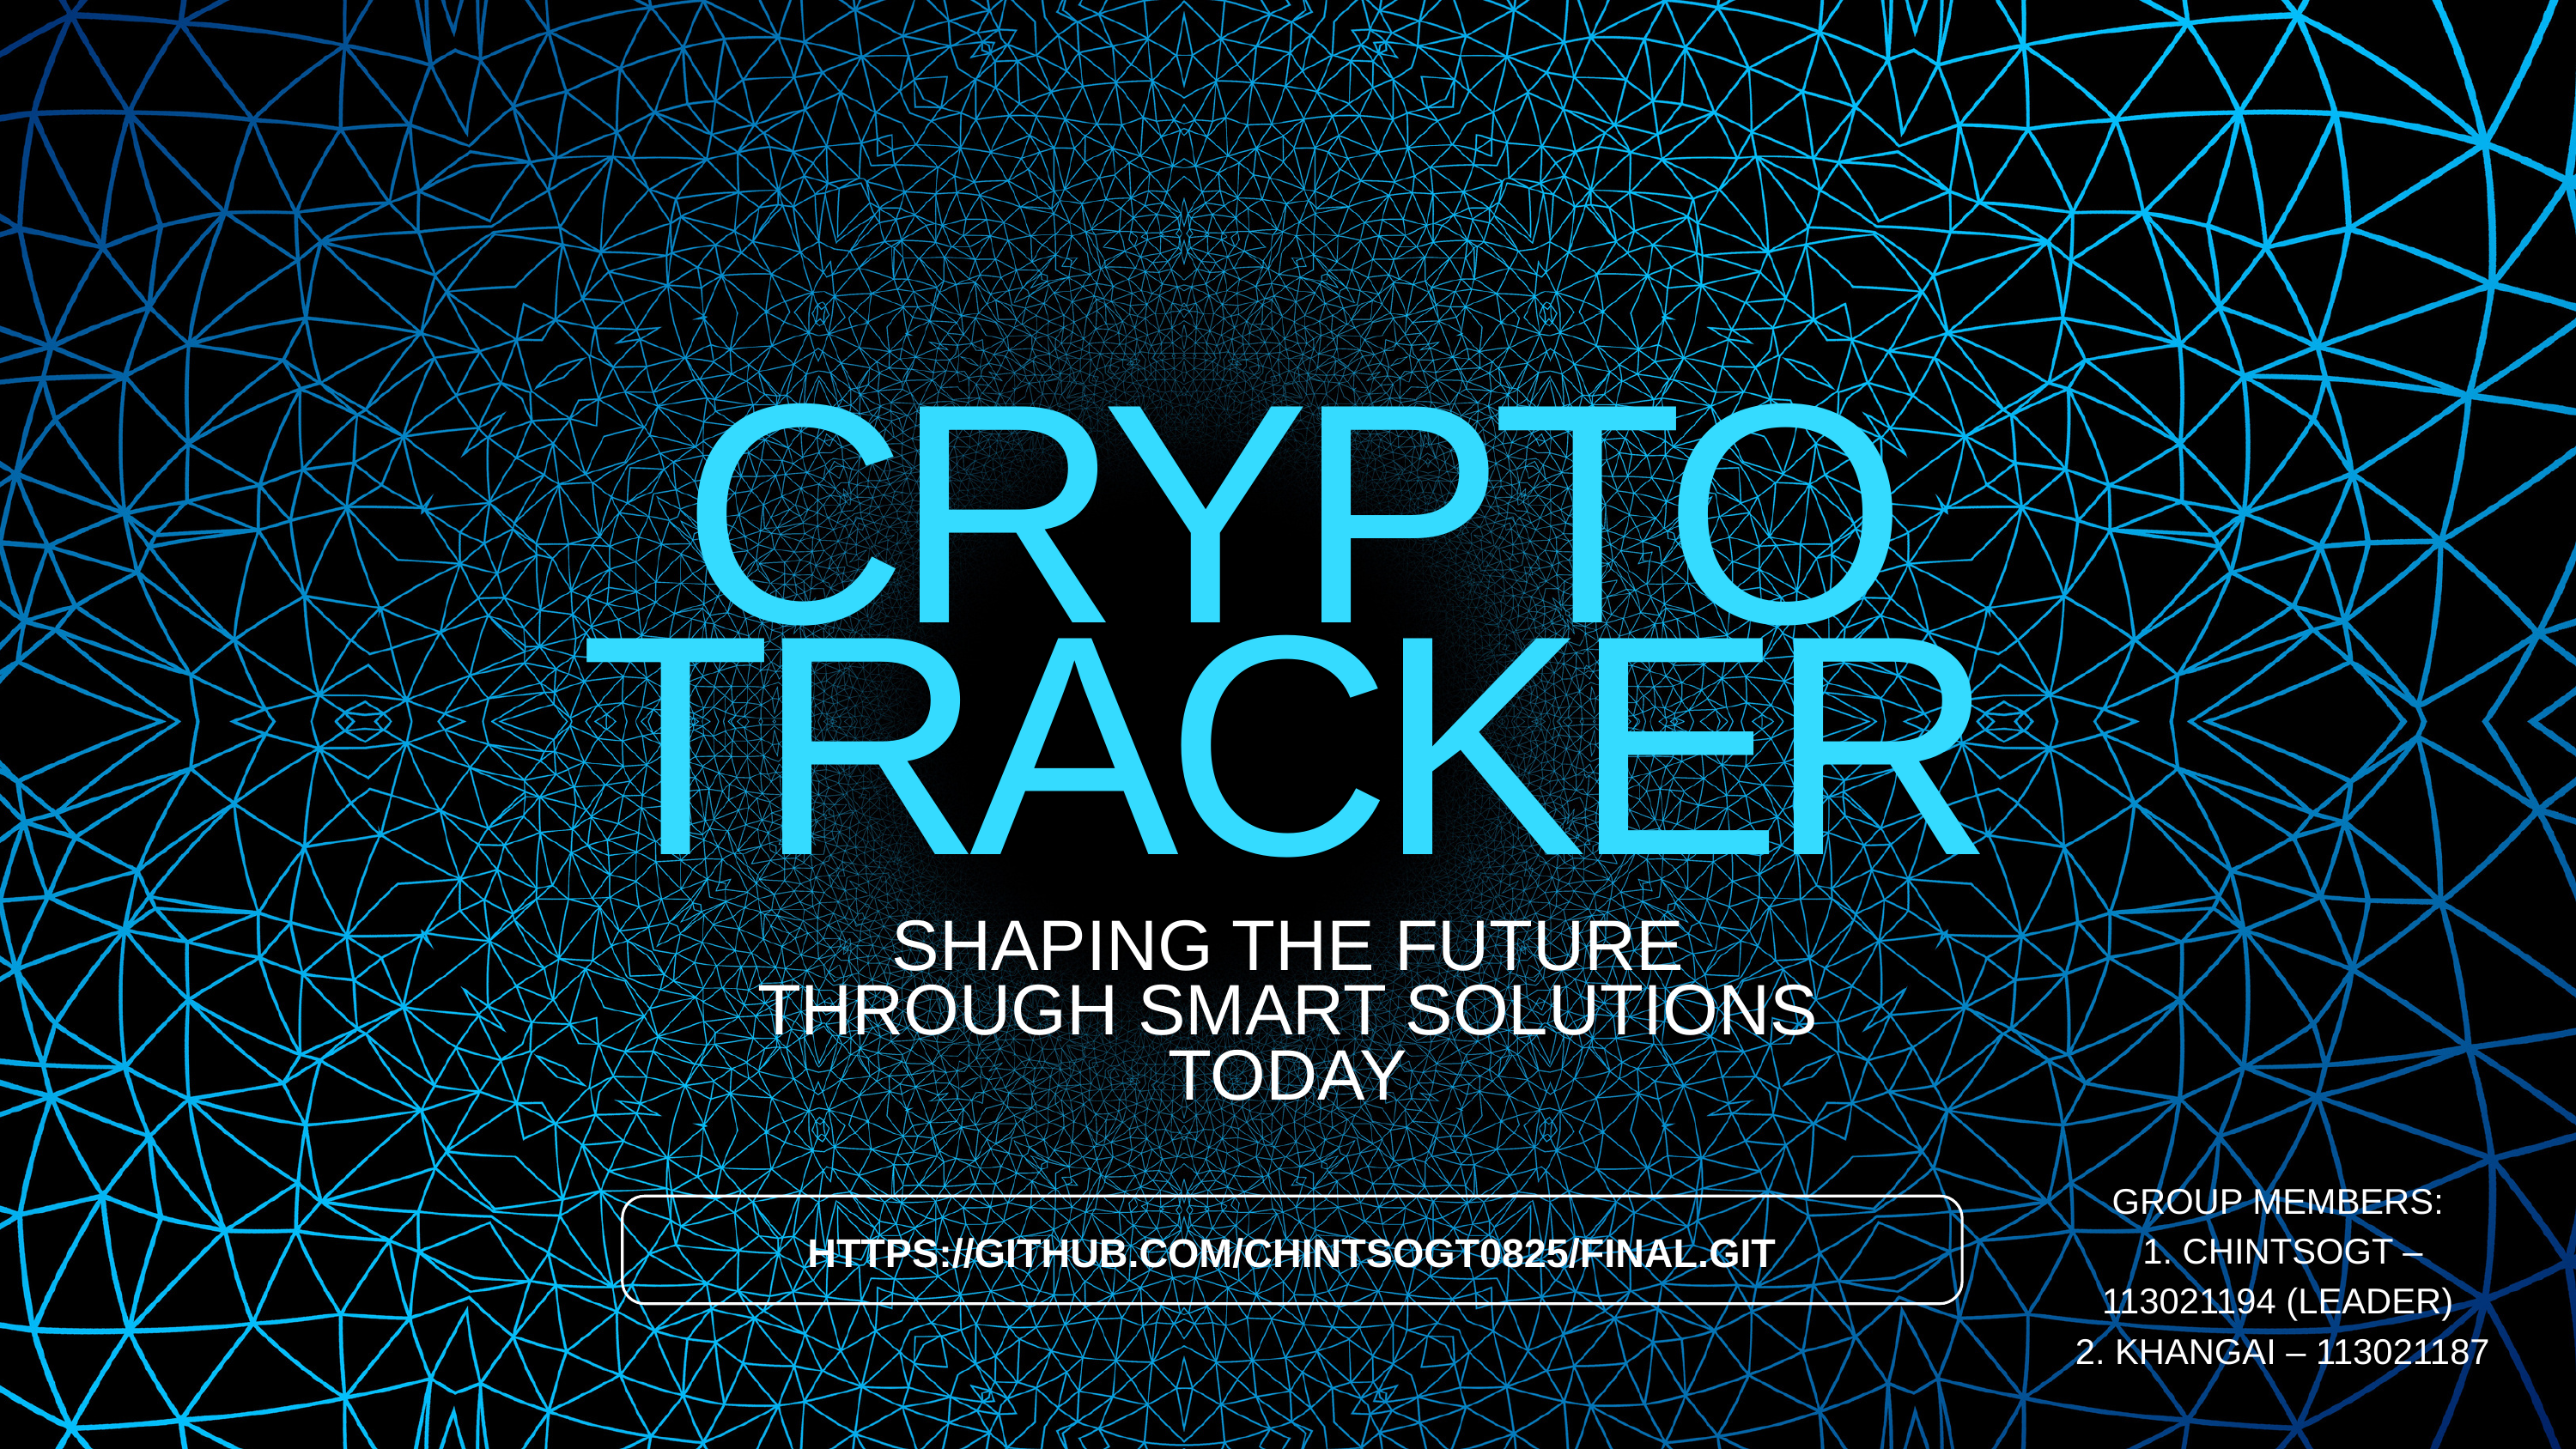

CRYPTO TRACKER
SHAPING THE FUTURE THROUGH SMART SOLUTIONS TODAY
GROUP MEMBERS:
1. CHINTSOGT – 113021194 (LEADER)
2. KHANGAI – 113021187

HTTPS://GITHUB.COM/CHINTSOGT0825/FINAL.GIT